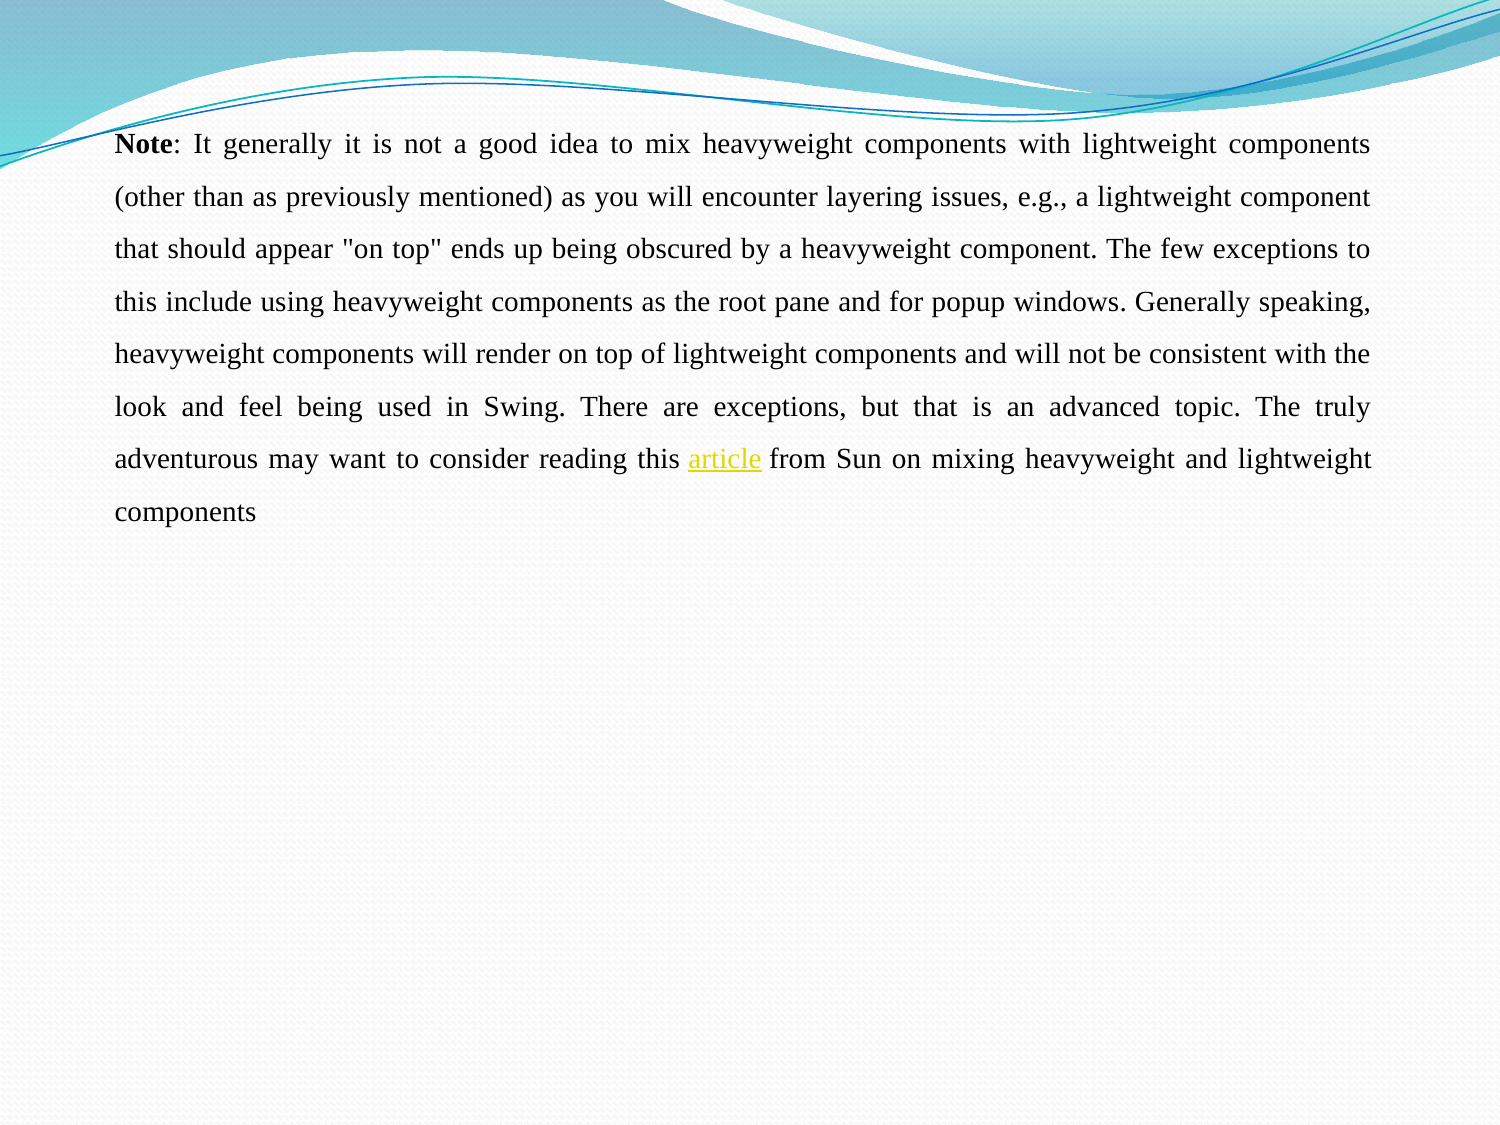

Note: It generally it is not a good idea to mix heavyweight components with lightweight components (other than as previously mentioned) as you will encounter layering issues, e.g., a lightweight component that should appear "on top" ends up being obscured by a heavyweight component. The few exceptions to this include using heavyweight components as the root pane and for popup windows. Generally speaking, heavyweight components will render on top of lightweight components and will not be consistent with the look and feel being used in Swing. There are exceptions, but that is an advanced topic. The truly adventurous may want to consider reading this article from Sun on mixing heavyweight and lightweight components